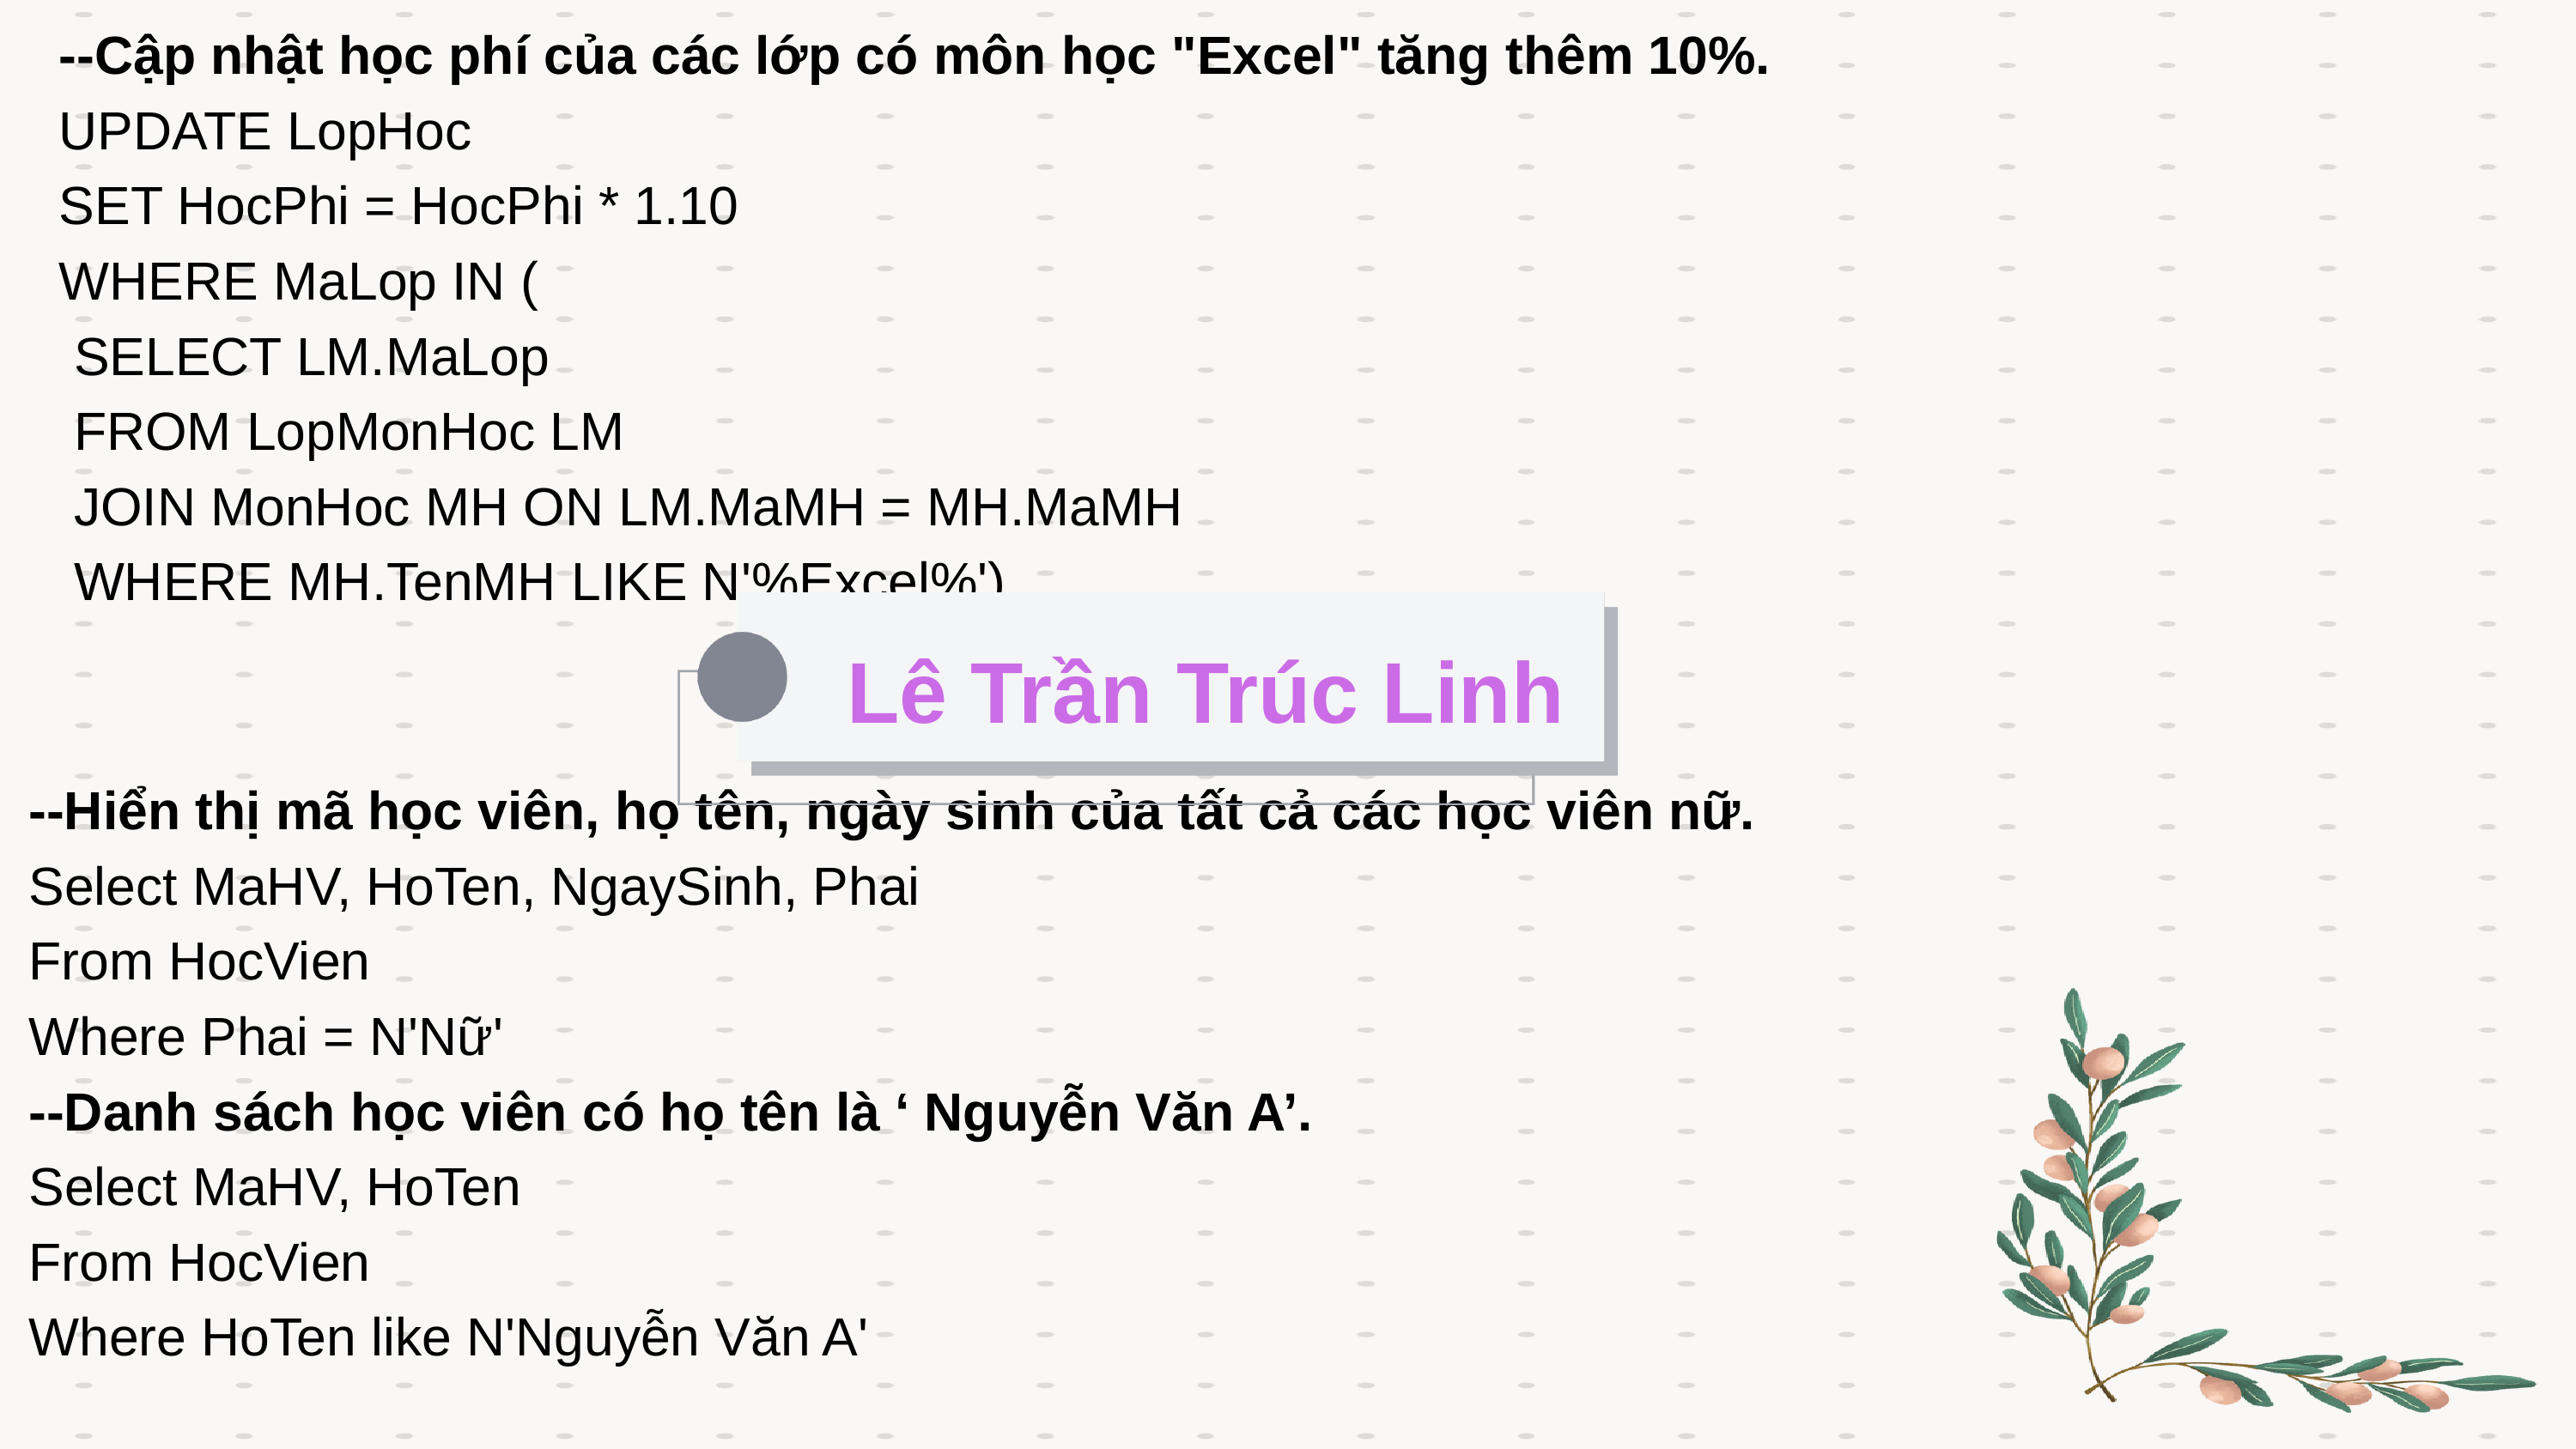

--Cập nhật học phí của các lớp có môn học "Excel" tăng thêm 10%.
UPDATE LopHoc
SET HocPhi = HocPhi * 1.10
WHERE MaLop IN (
 SELECT LM.MaLop
 FROM LopMonHoc LM
 JOIN MonHoc MH ON LM.MaMH = MH.MaMH
 WHERE MH.TenMH LIKE N'%Excel%')

Lê Trần Trúc Linh

--Hiển thị mã học viên, họ tên, ngày sinh của tất cả các học viên nữ.
Select MaHV, HoTen, NgaySinh, Phai
From HocVien
Where Phai = N'Nữ'
--Danh sách học viên có họ tên là ‘ Nguyễn Văn A’.
Select MaHV, HoTen
From HocVien
Where HoTen like N'Nguyễn Văn A'